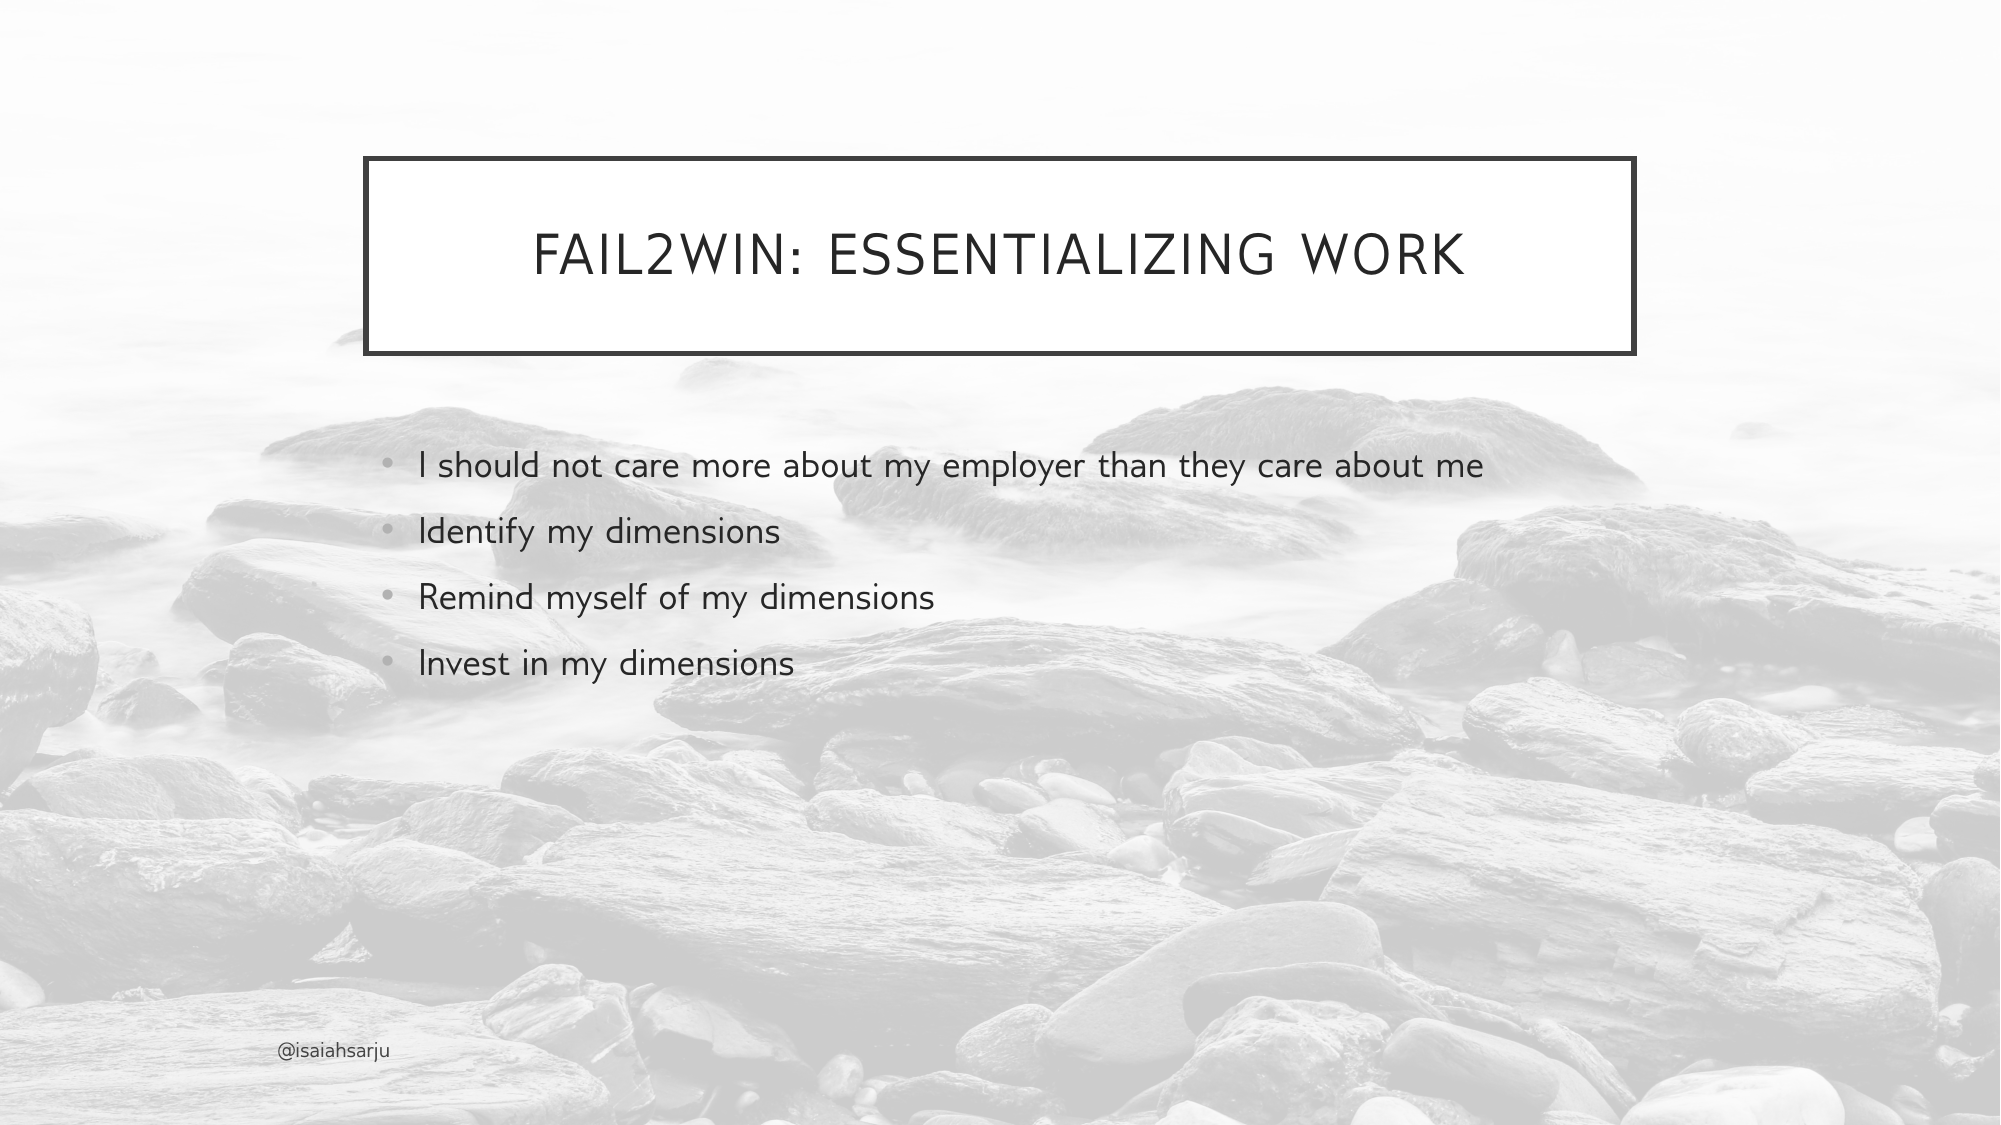

# Fail2Win: essentializing work
I should not care more about my employer than they care about me
Identify my dimensions
Remind myself of my dimensions
Invest in my dimensions
@isaiahsarju